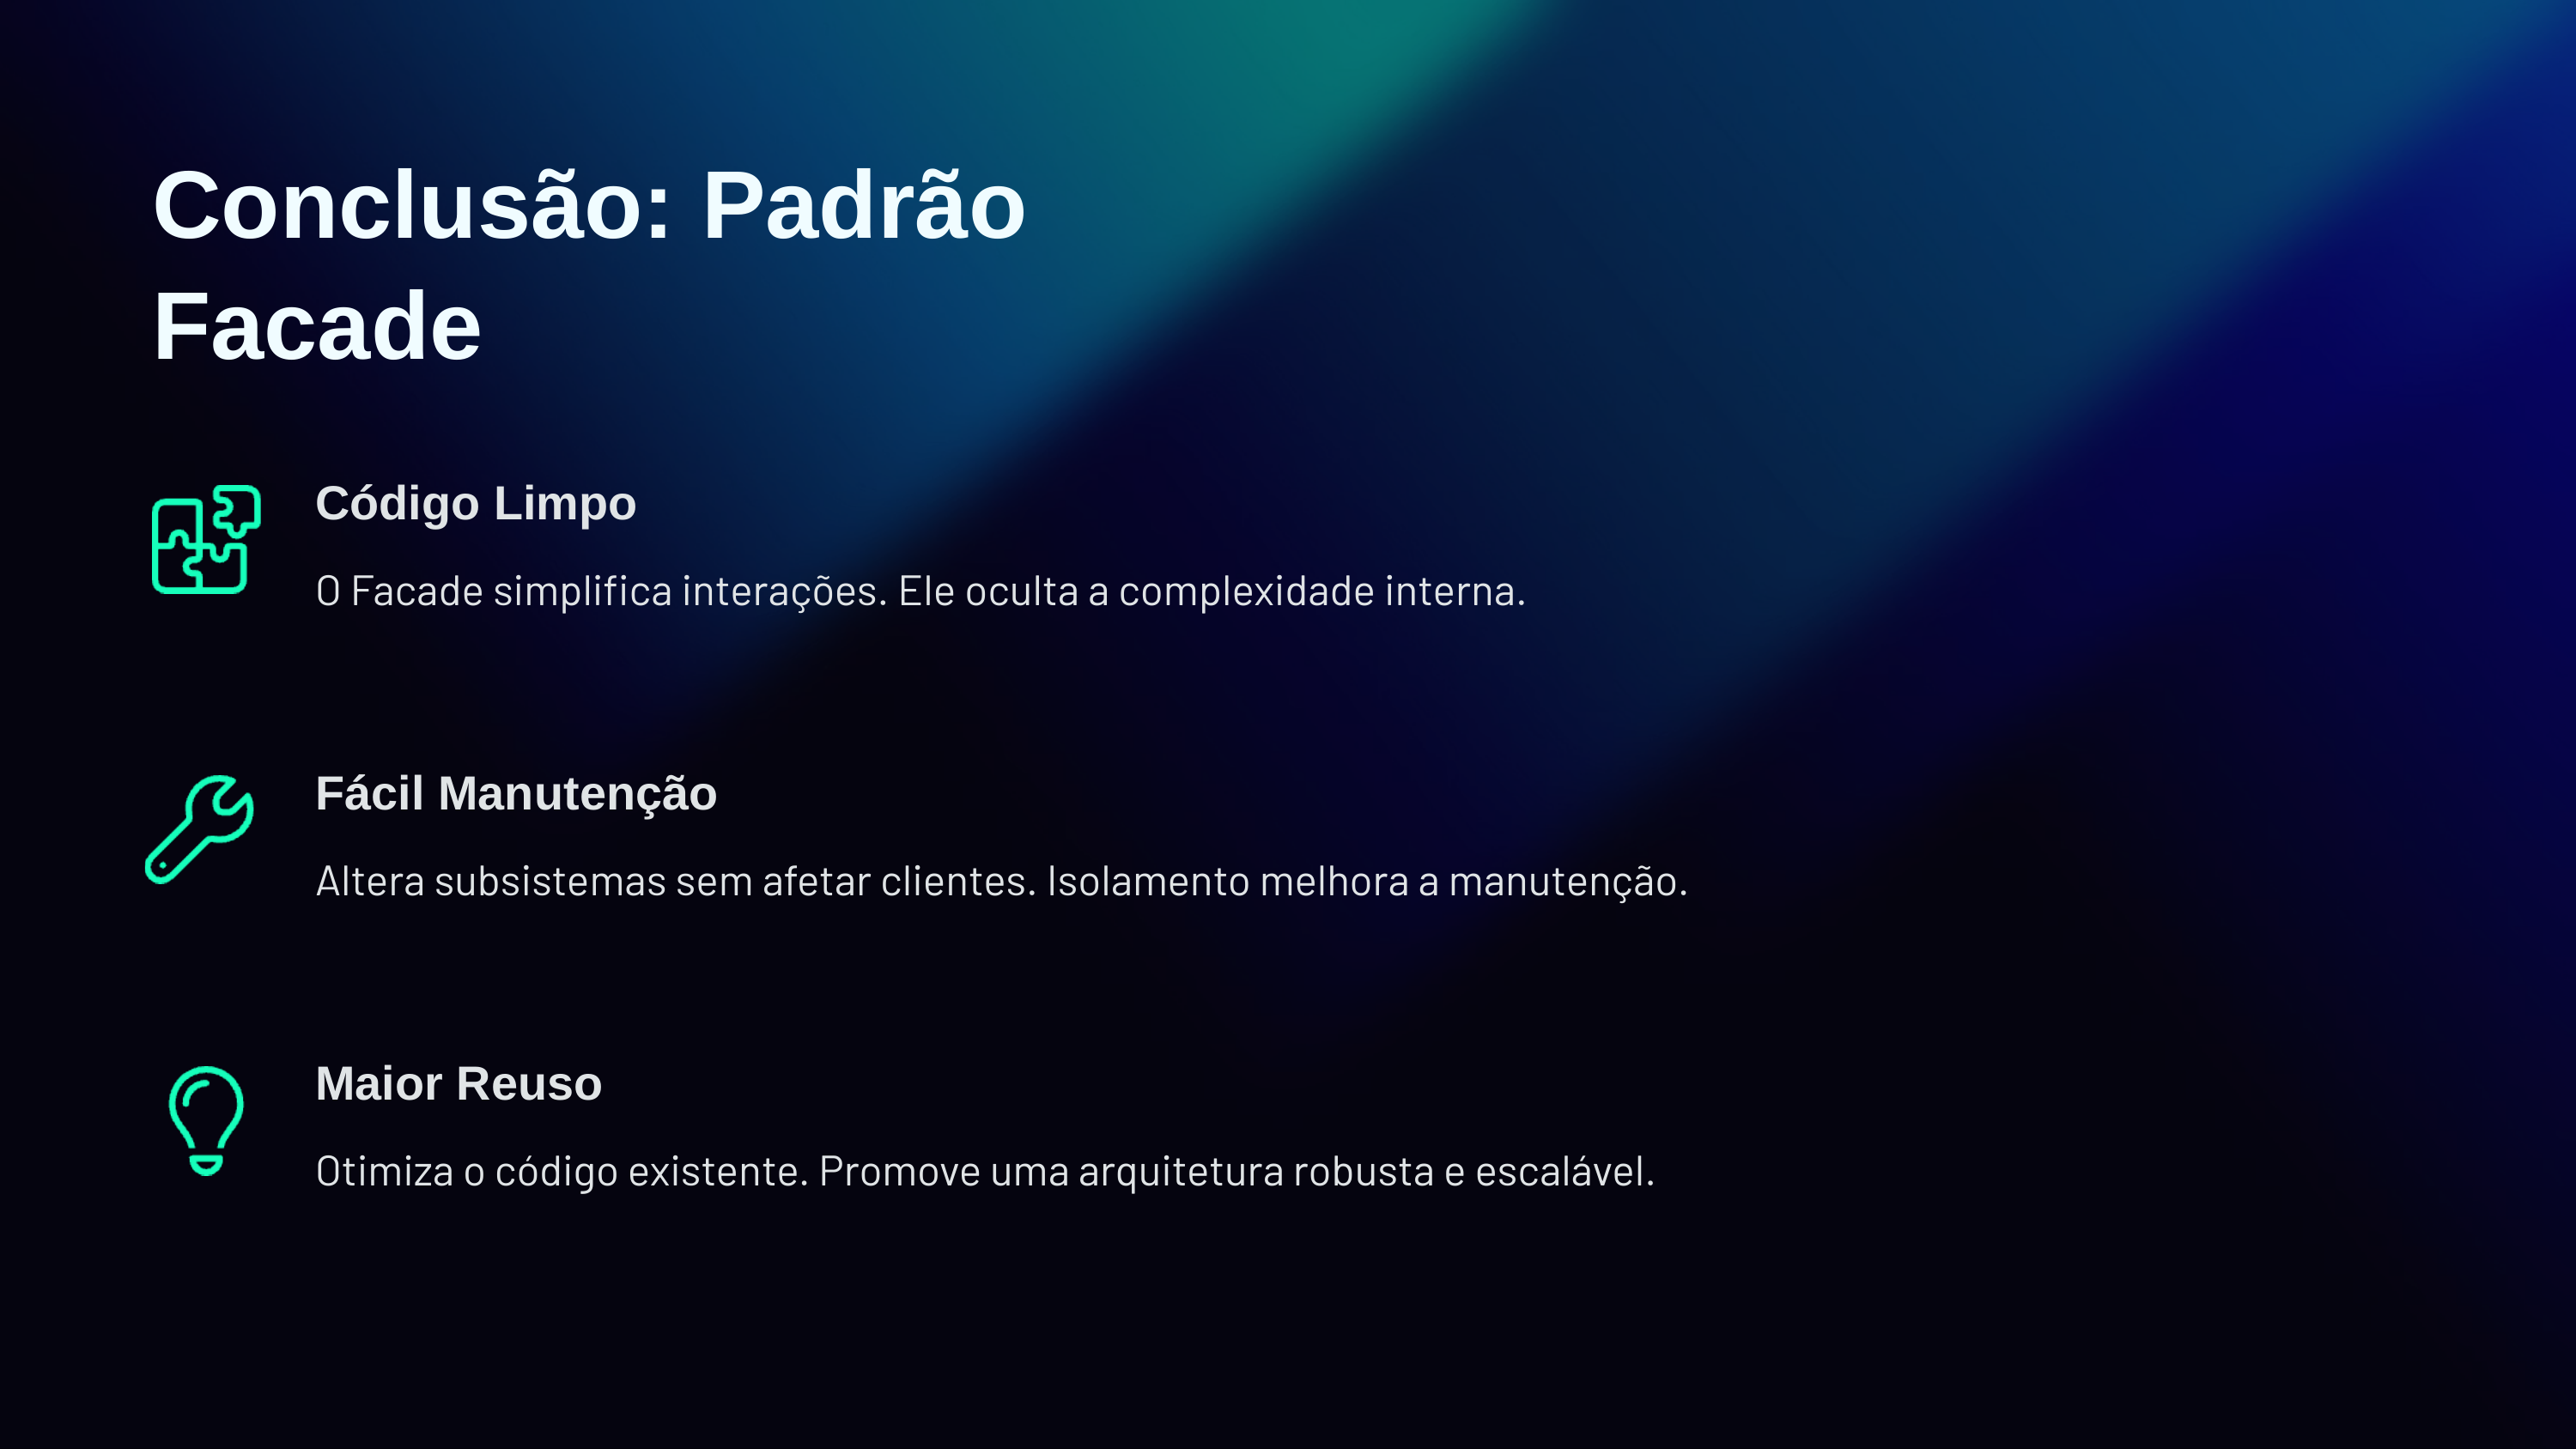

Conclusão: Padrão Facade
Código Limpo

O Facade simplifica interações. Ele oculta a complexidade interna.
Fácil Manutenção

Altera subsistemas sem afetar clientes. Isolamento melhora a manutenção.
Maior Reuso

Otimiza o código existente. Promove uma arquitetura robusta e escalável.